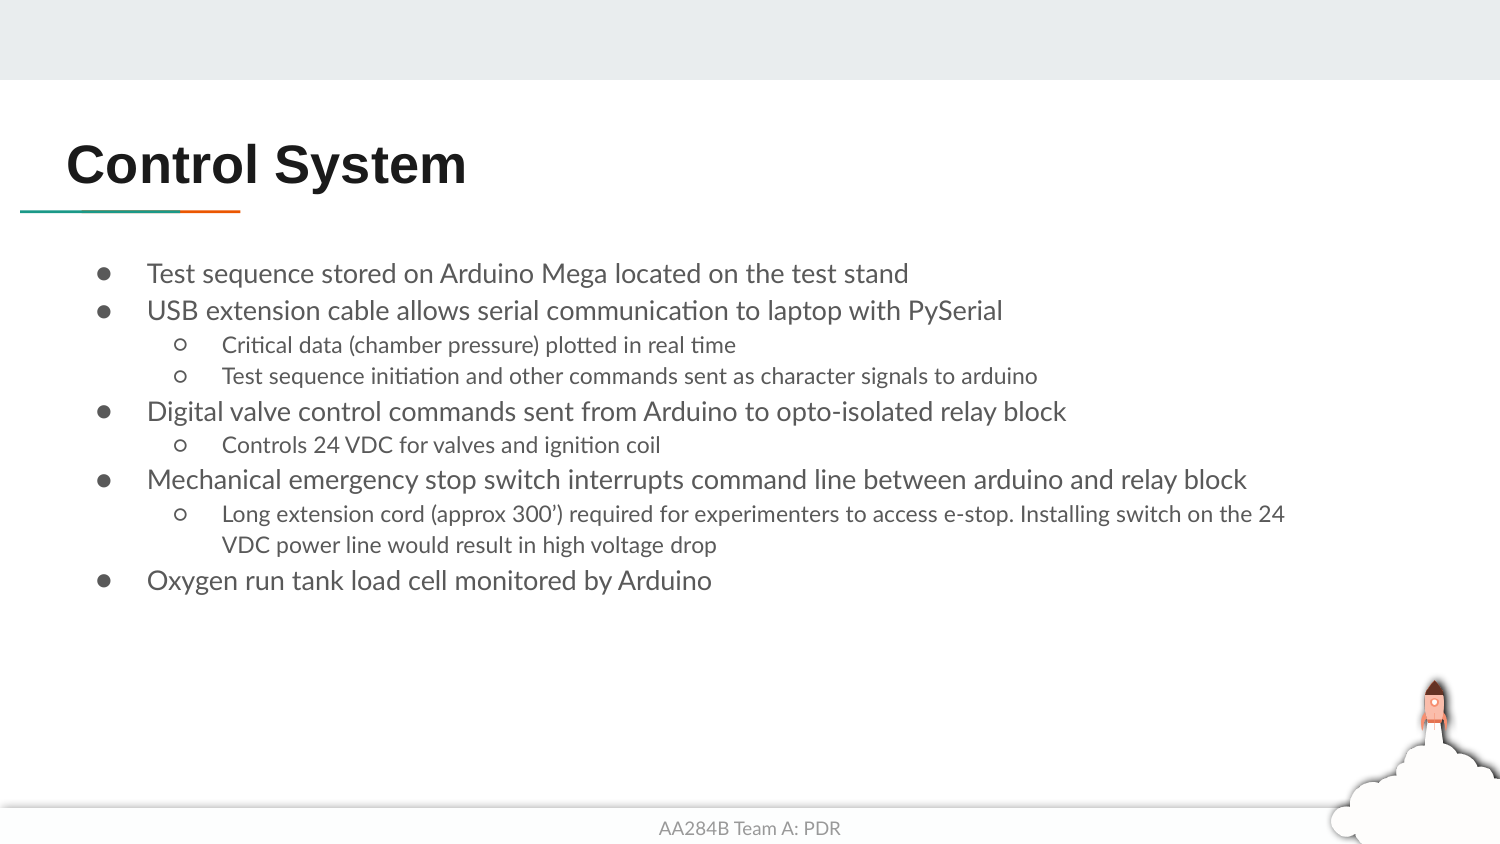

# Control System
Test sequence stored on Arduino Mega located on the test stand
USB extension cable allows serial communication to laptop with PySerial
Critical data (chamber pressure) plotted in real time
Test sequence initiation and other commands sent as character signals to arduino
Digital valve control commands sent from Arduino to opto-isolated relay block
Controls 24 VDC for valves and ignition coil
Mechanical emergency stop switch interrupts command line between arduino and relay block
Long extension cord (approx 300’) required for experimenters to access e-stop. Installing switch on the 24 VDC power line would result in high voltage drop
Oxygen run tank load cell monitored by Arduino